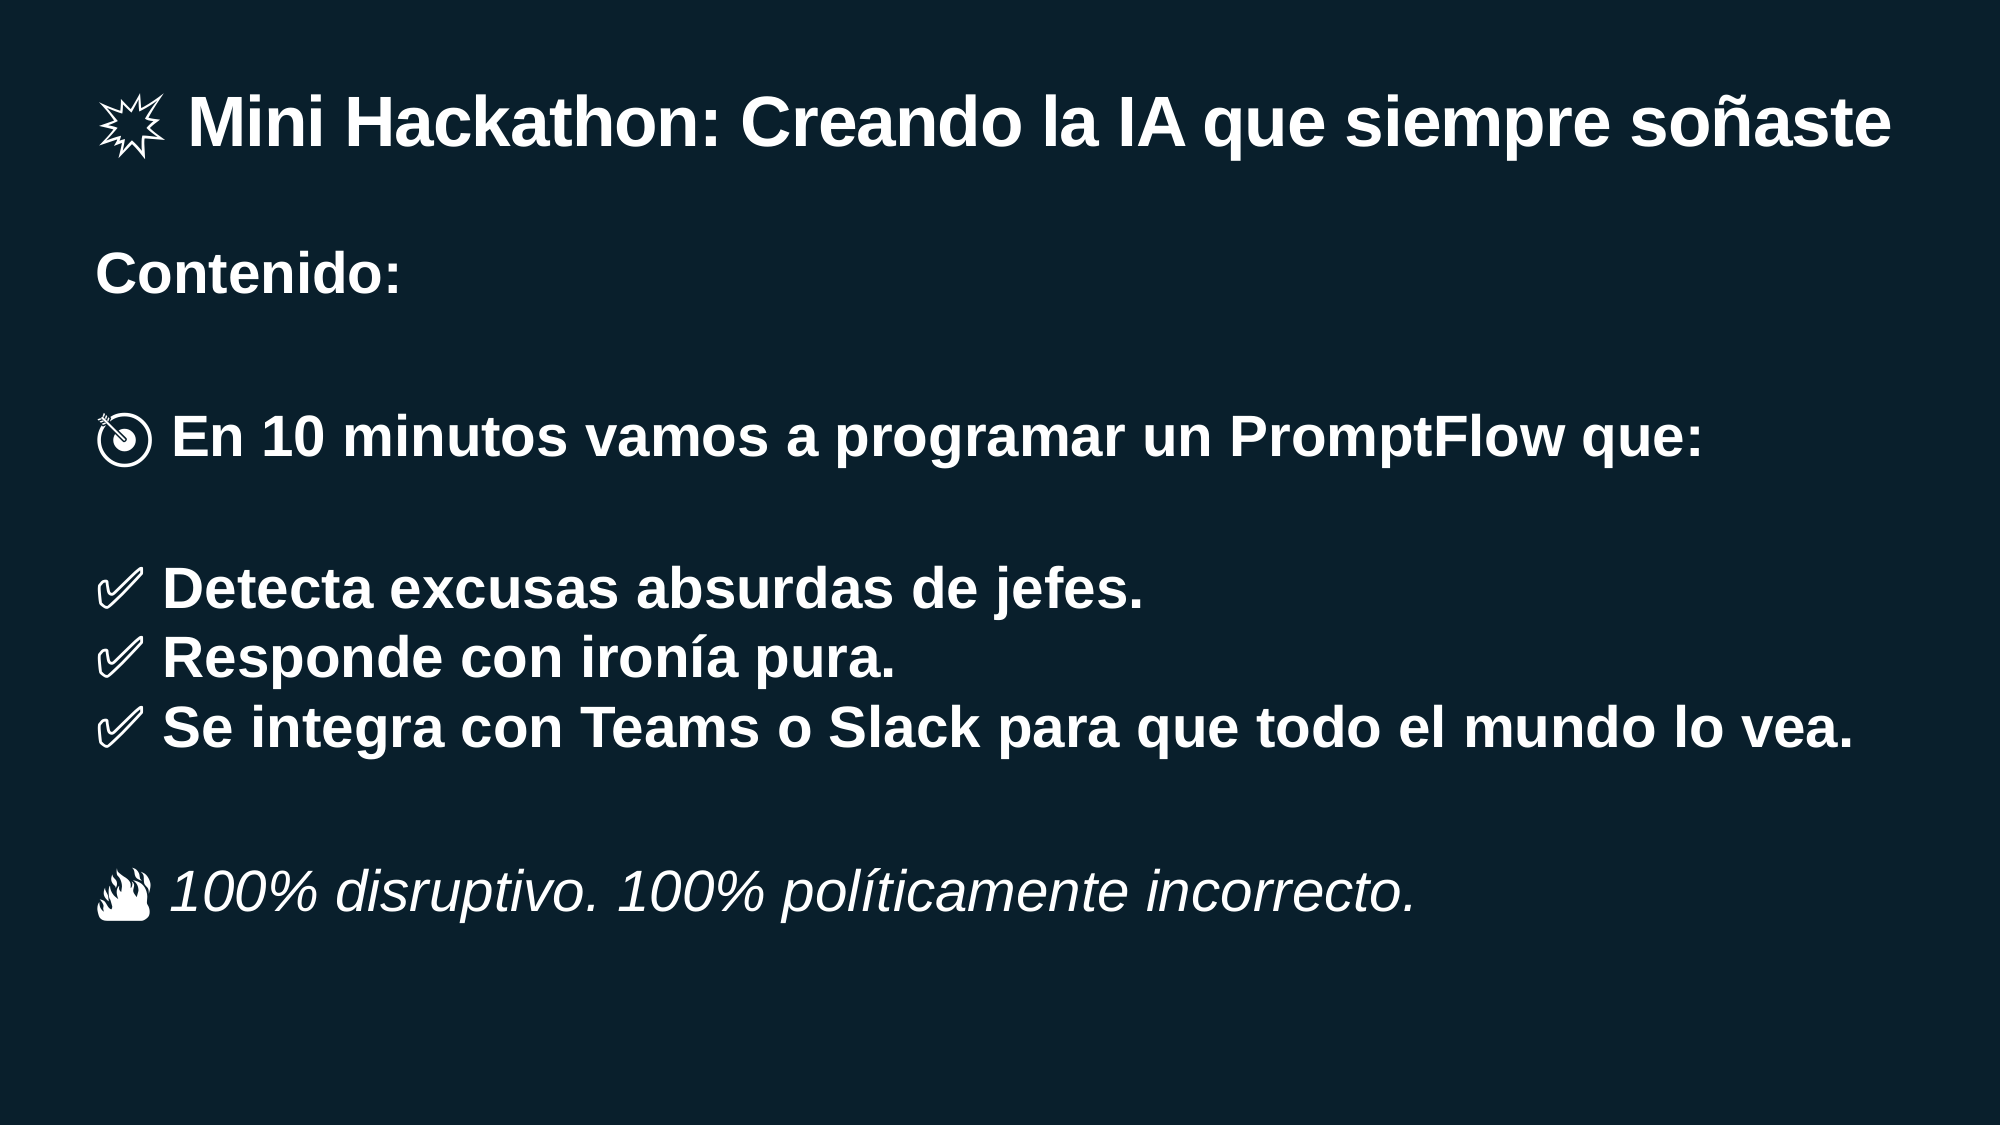

# 💥 Mini Hackathon: Creando la IA que siempre soñaste
Contenido:

🎯 En 10 minutos vamos a programar un PromptFlow que:
✅ Detecta excusas absurdas de jefes.
✅ Responde con ironía pura.
✅ Se integra con Teams o Slack para que todo el mundo lo vea.

🔥 100% disruptivo. 100% políticamente incorrecto.